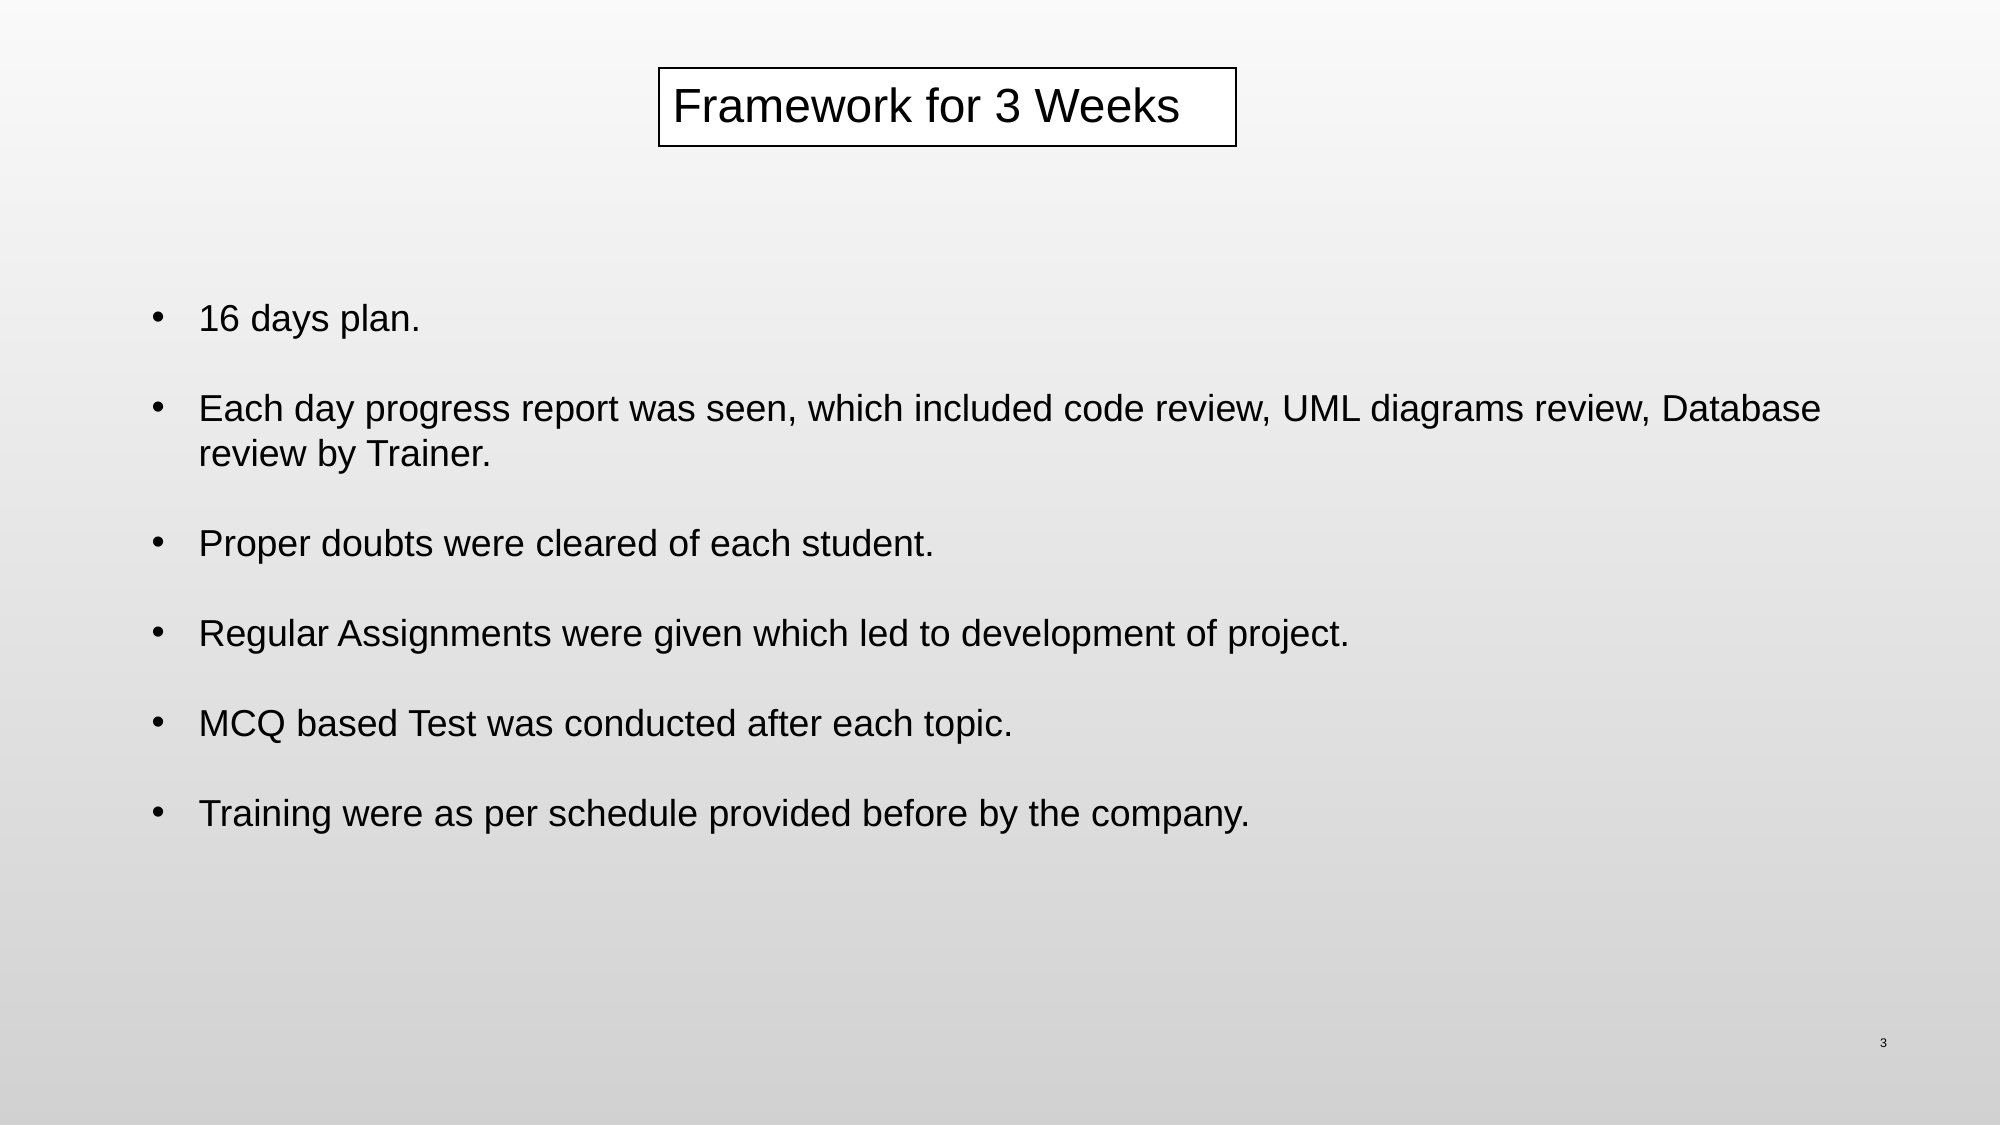

Framework for 3 Weeks
16 days plan.

Each day progress report was seen, which included code review, UML diagrams review, Database review by Trainer.

Proper doubts were cleared of each student.

Regular Assignments were given which led to development of project.

MCQ based Test was conducted after each topic.

Training were as per schedule provided before by the company.

3